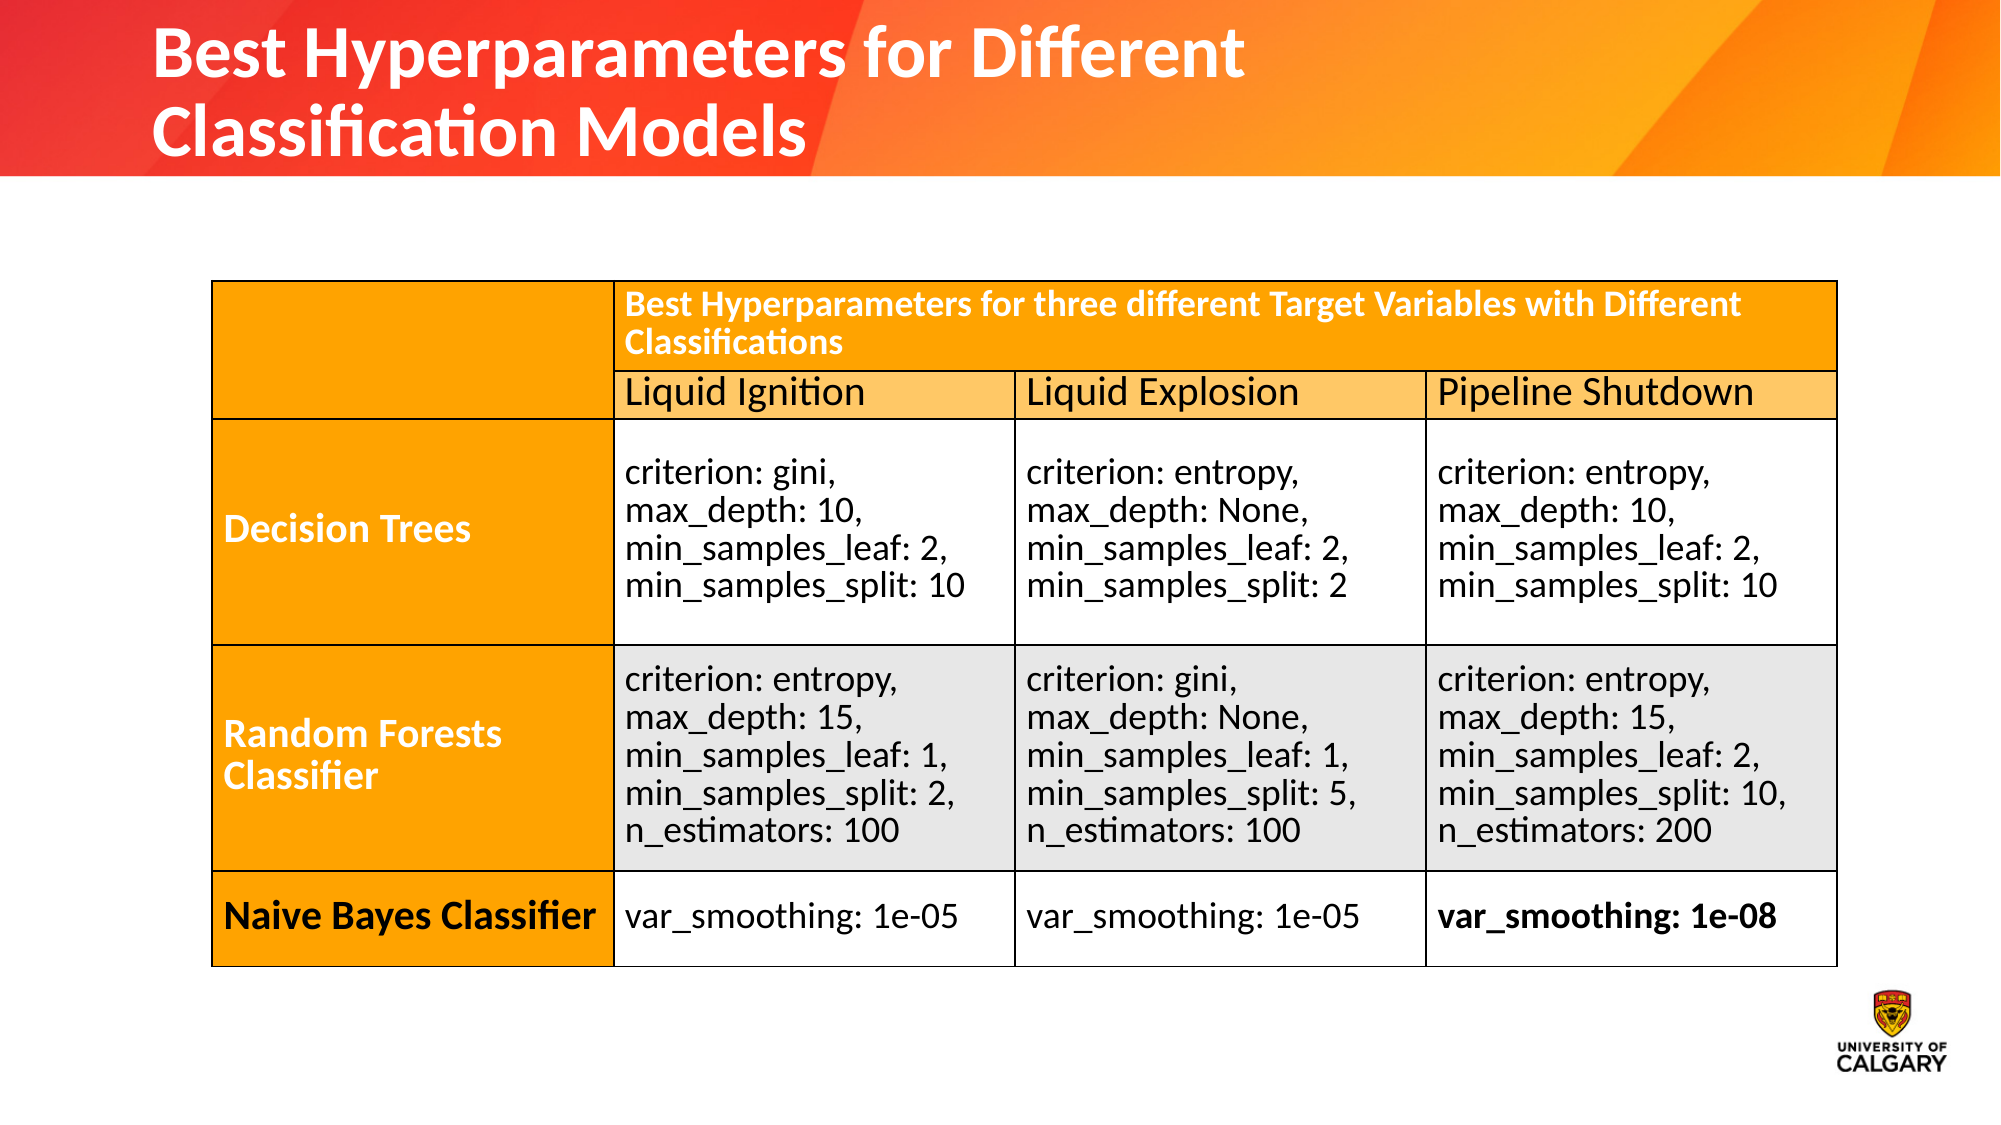

# Best Hyperparameters for Different Classification Models
|  | Best Hyperparameters for three different Target Variables with Different Classifications |  |  |
| --- | --- | --- | --- |
|  | Liquid Ignition | Liquid Explosion | Pipeline Shutdown |
| Decision Trees | criterion: gini,  max\_depth: 10, min\_samples\_leaf: 2, min\_samples\_split: 10 | criterion: entropy, max\_depth: None, min\_samples\_leaf: 2, min\_samples\_split: 2 | criterion: entropy, max\_depth: 10, min\_samples\_leaf: 2, min\_samples\_split: 10 |
| Random Forests Classifier | criterion: entropy, max\_depth: 15, min\_samples\_leaf: 1, min\_samples\_split: 2, n\_estimators: 100 | criterion: gini, max\_depth: None, min\_samples\_leaf: 1, min\_samples\_split: 5, n\_estimators: 100 | criterion: entropy, max\_depth: 15, min\_samples\_leaf: 2, min\_samples\_split: 10, n\_estimators: 200 |
| Naive Bayes Classifier | var\_smoothing: 1e-05 | var\_smoothing: 1e-05 | var\_smoothing: 1e-08 |